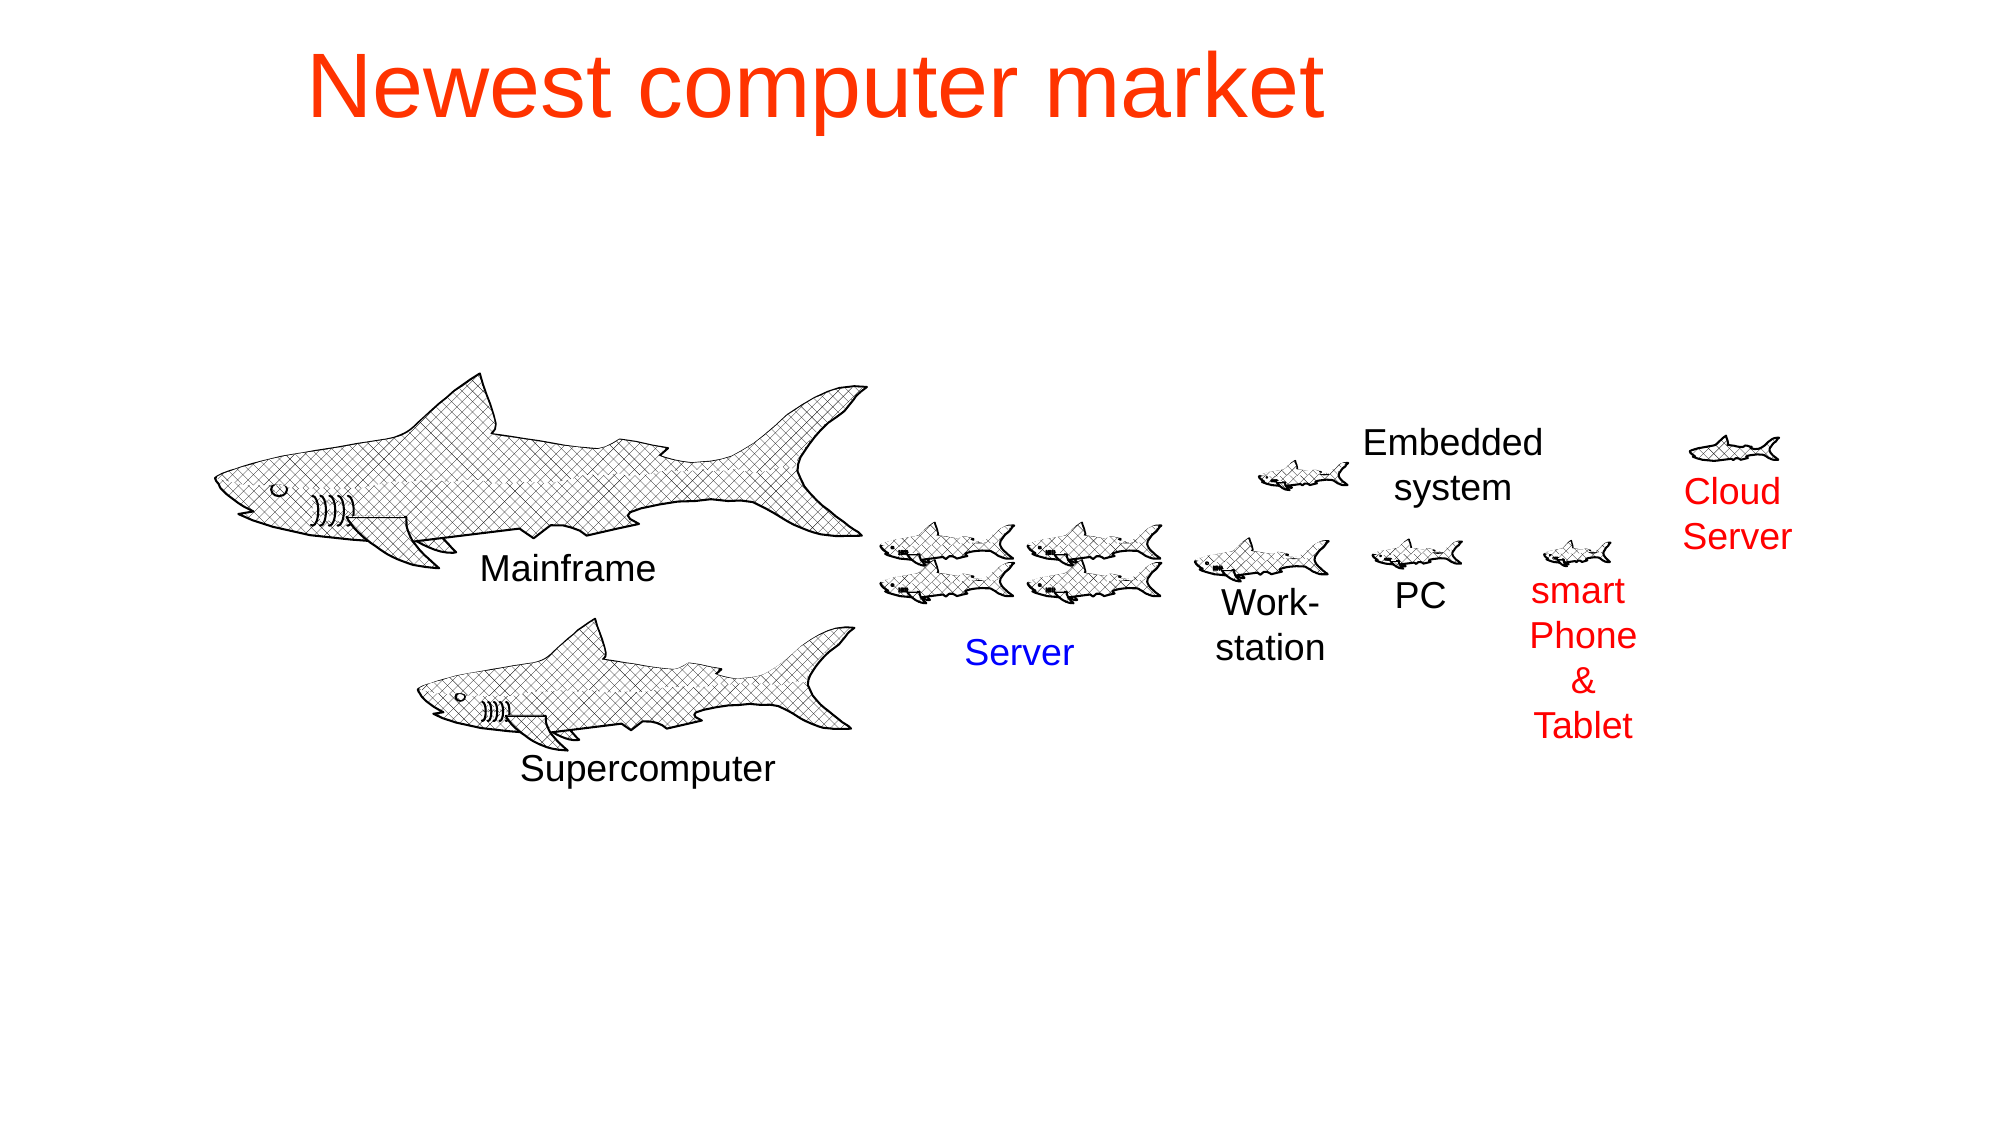

# Newest computer market

Embedded system

Mainframe

smart
Phone
&
Tablet

PC

Work-
station

Server

Supercomputer

Cloud
Server